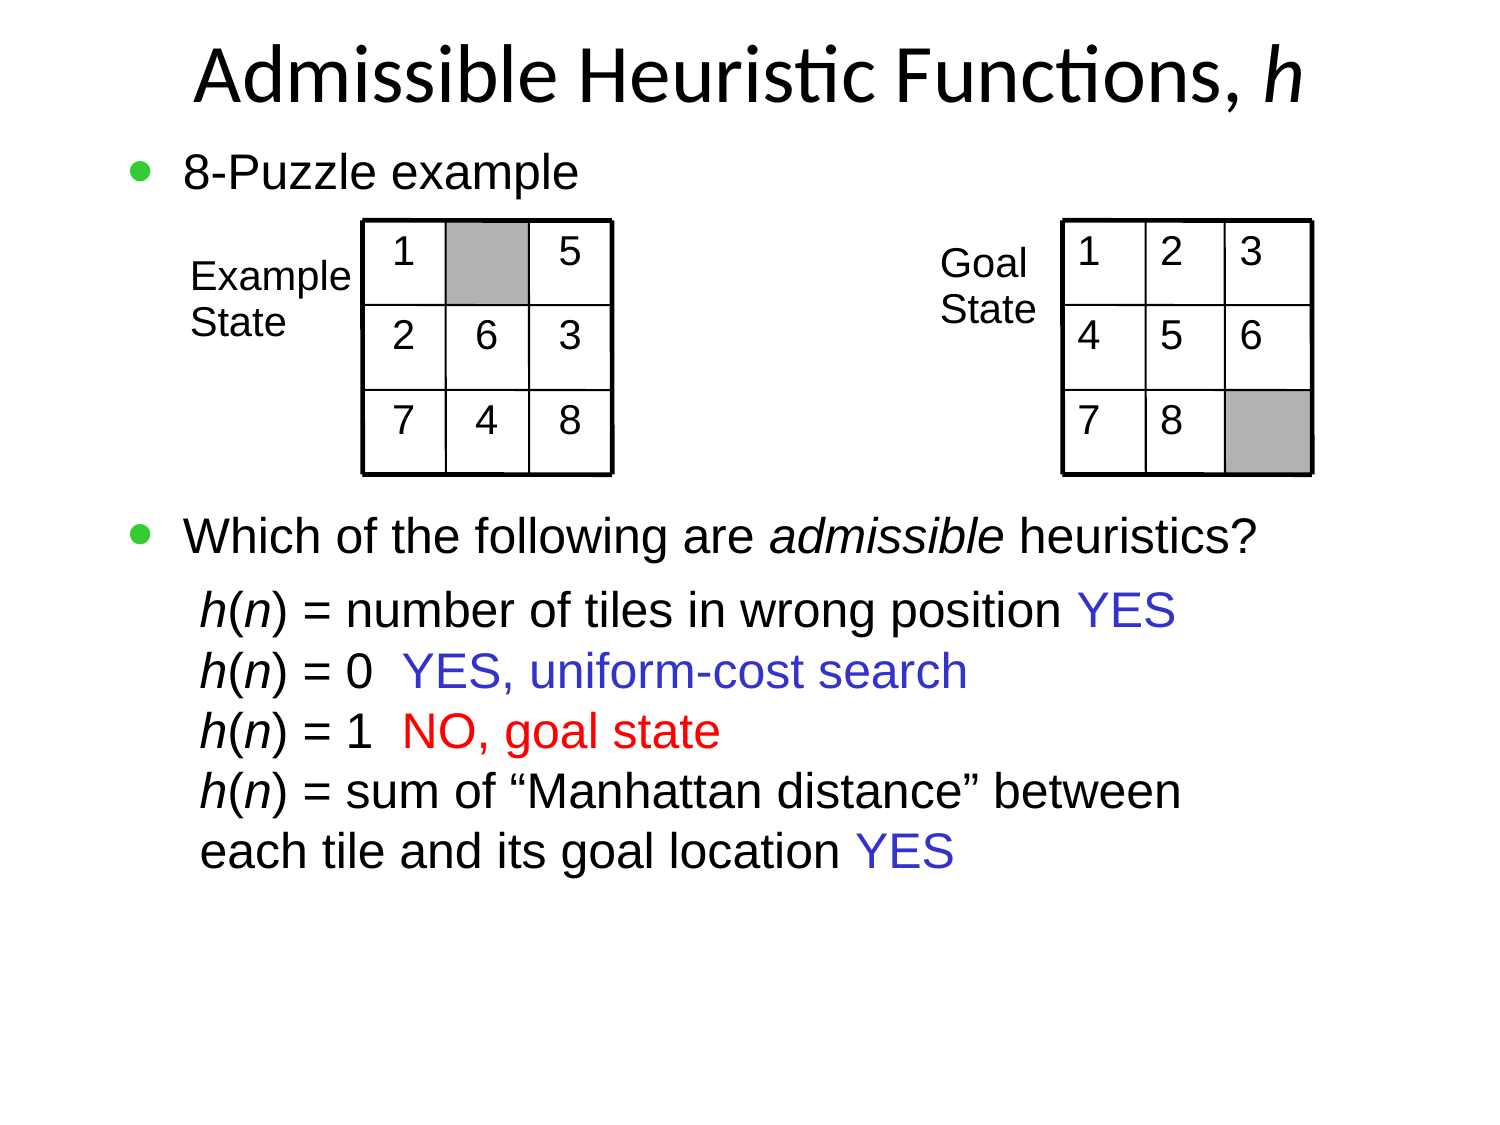

Admissible Heuristic Functions, h

8-Puzzle example

Which of the following are admissible heuristics?

1

5

2

6

3

7

4

8

1

2

3

4

5

6

7

8

Goal State
Example State
h(n) = number of tiles in wrong position YES
h(n) = 0  YES, uniform-cost search
h(n) = 1  NO, goal state
h(n) = sum of “Manhattan distance” between each tile and its goal location YES